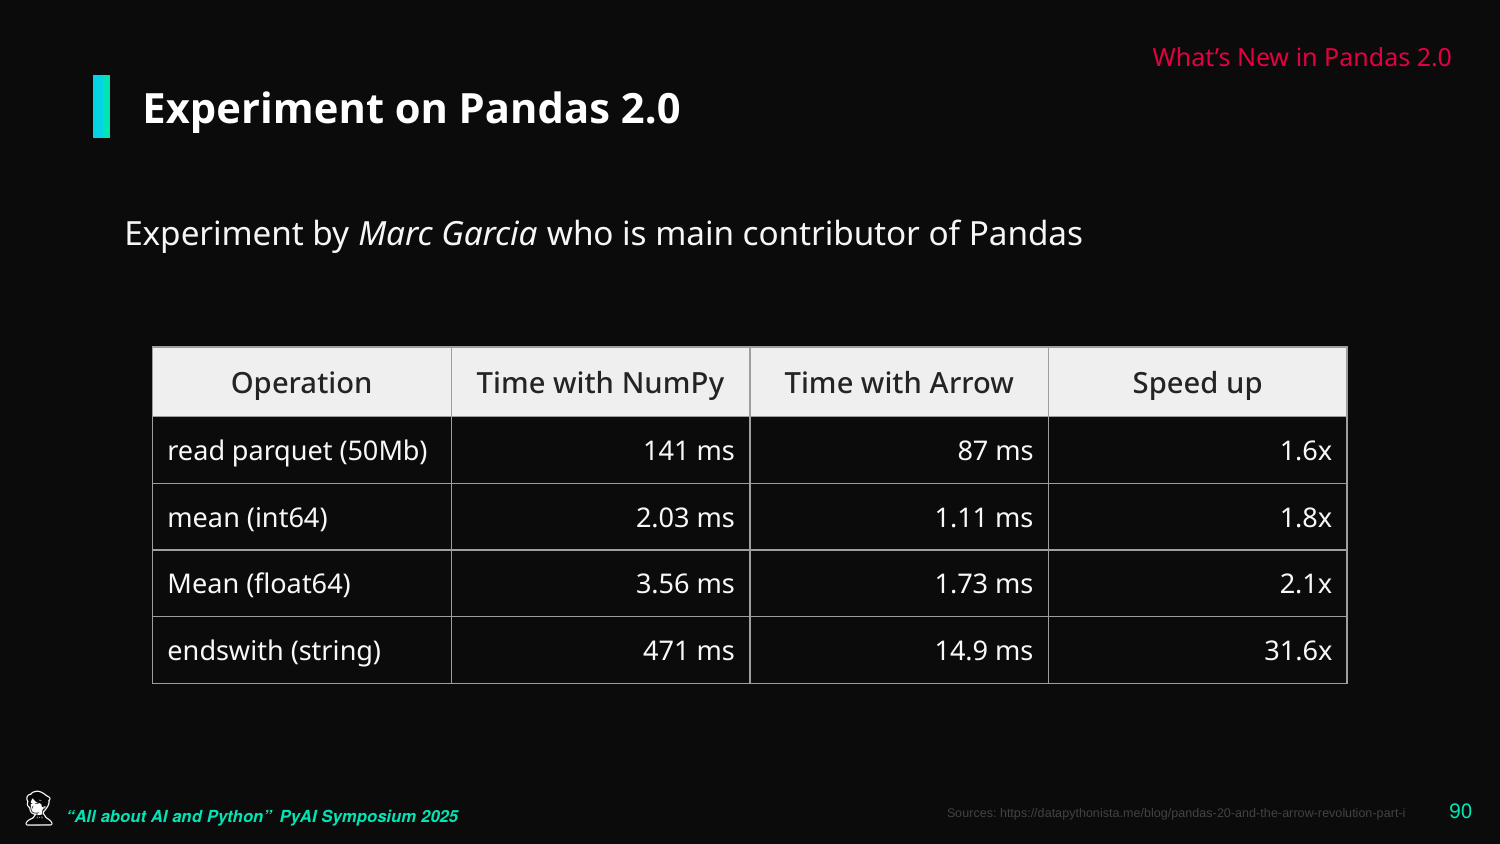

What’s New in Pandas 2.0
# Experiment on Pandas 2.0
Experiment by Marc Garcia who is main contributor of Pandas
| Operation | Time with NumPy | Time with Arrow | Speed up |
| --- | --- | --- | --- |
| read parquet (50Mb) | 141 ms | 87 ms | 1.6x |
| mean (int64) | 2.03 ms | 1.11 ms | 1.8x |
| Mean (float64) | 3.56 ms | 1.73 ms | 2.1x |
| endswith (string) | 471 ms | 14.9 ms | 31.6x |
Sources: https://datapythonista.me/blog/pandas-20-and-the-arrow-revolution-part-i
90